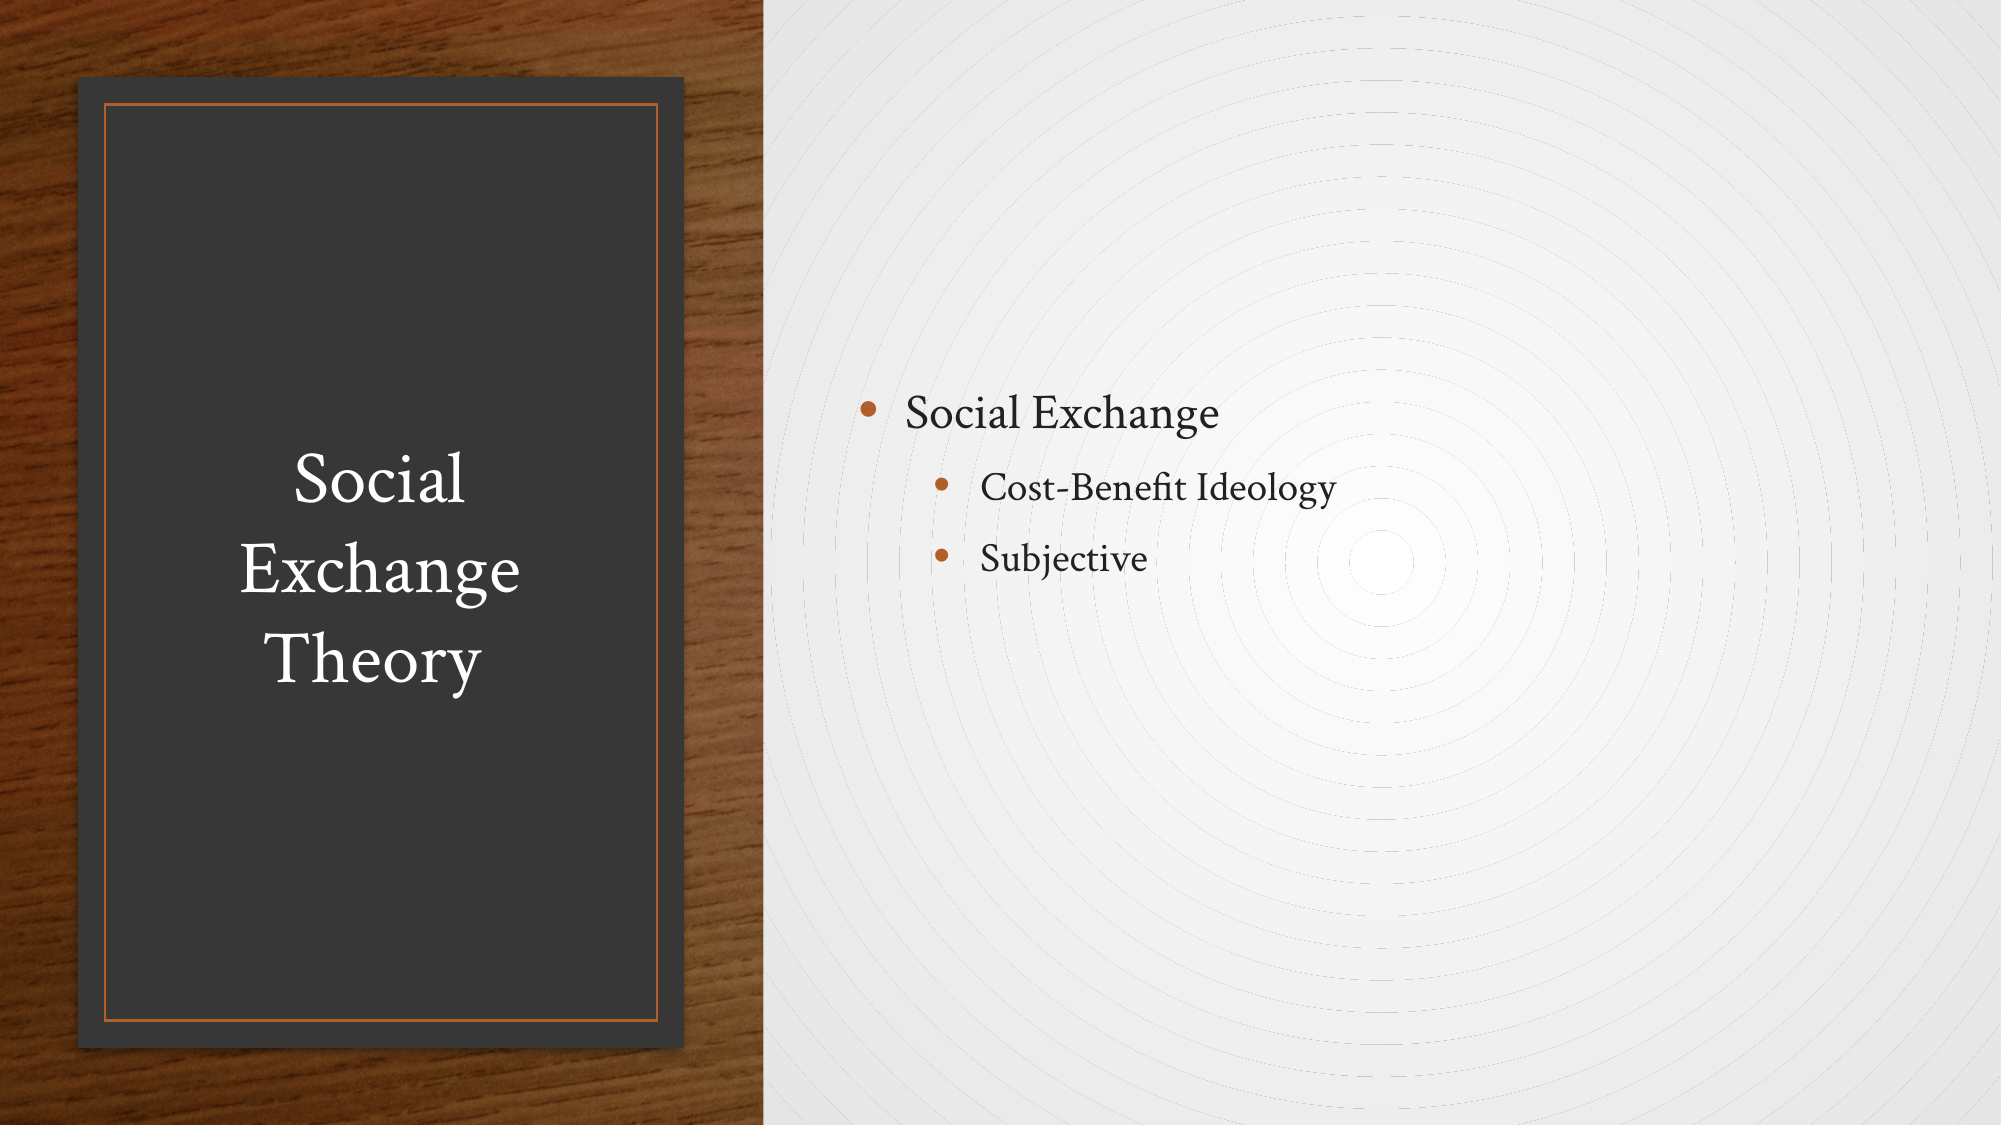

Social Exchange
Cost-Benefit Ideology
Subjective

# Social Exchange Theory